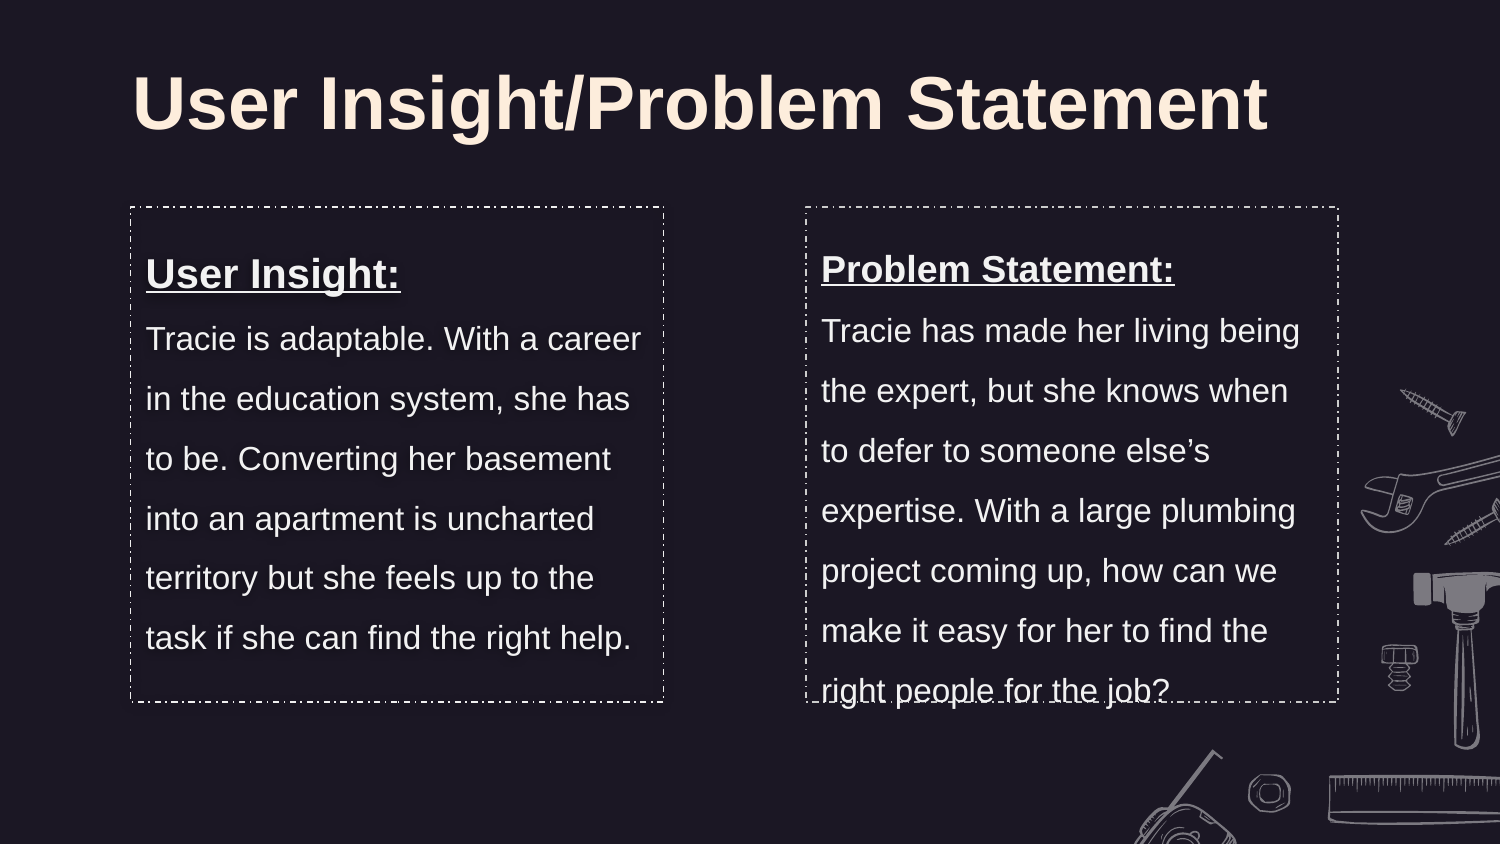

# User Insight/Problem Statement
User Insight:
Tracie is adaptable. With a career in the education system, she has to be. Converting her basement into an apartment is uncharted territory but she feels up to the task if she can find the right help.
Problem Statement:
Tracie has made her living being the expert, but she knows when to defer to someone else’s expertise. With a large plumbing project coming up, how can we make it easy for her to find the right people for the job?